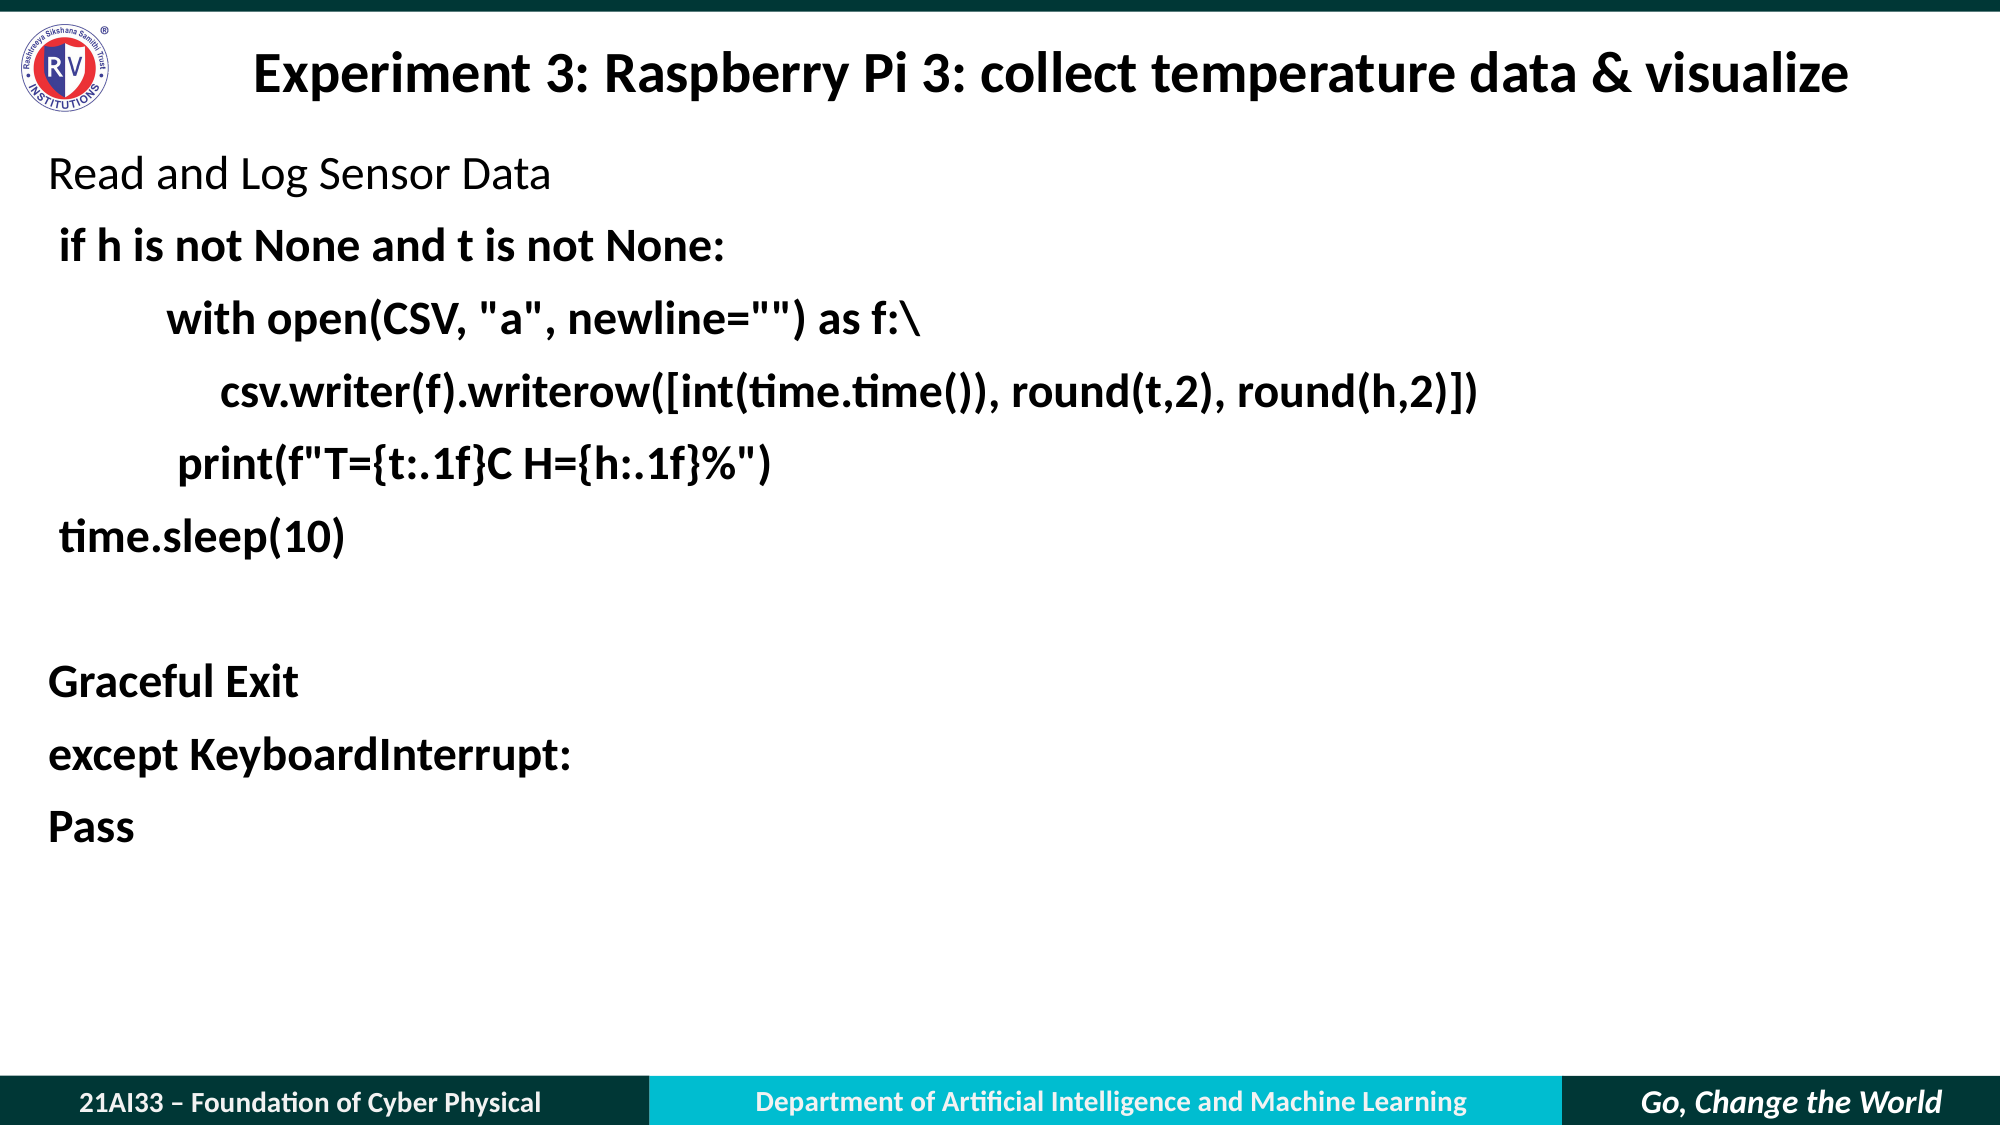

# Experiment 3: Raspberry Pi 3: collect temperature data & visualize
Read and Log Sensor Data
 if h is not None and t is not None:
           with open(CSV, "a", newline="") as f:\
                csv.writer(f).writerow([int(time.time()), round(t,2), round(h,2)])
            print(f"T={t:.1f}C H={h:.1f}%")
 time.sleep(10)

Graceful Exit
except KeyboardInterrupt:
Pass